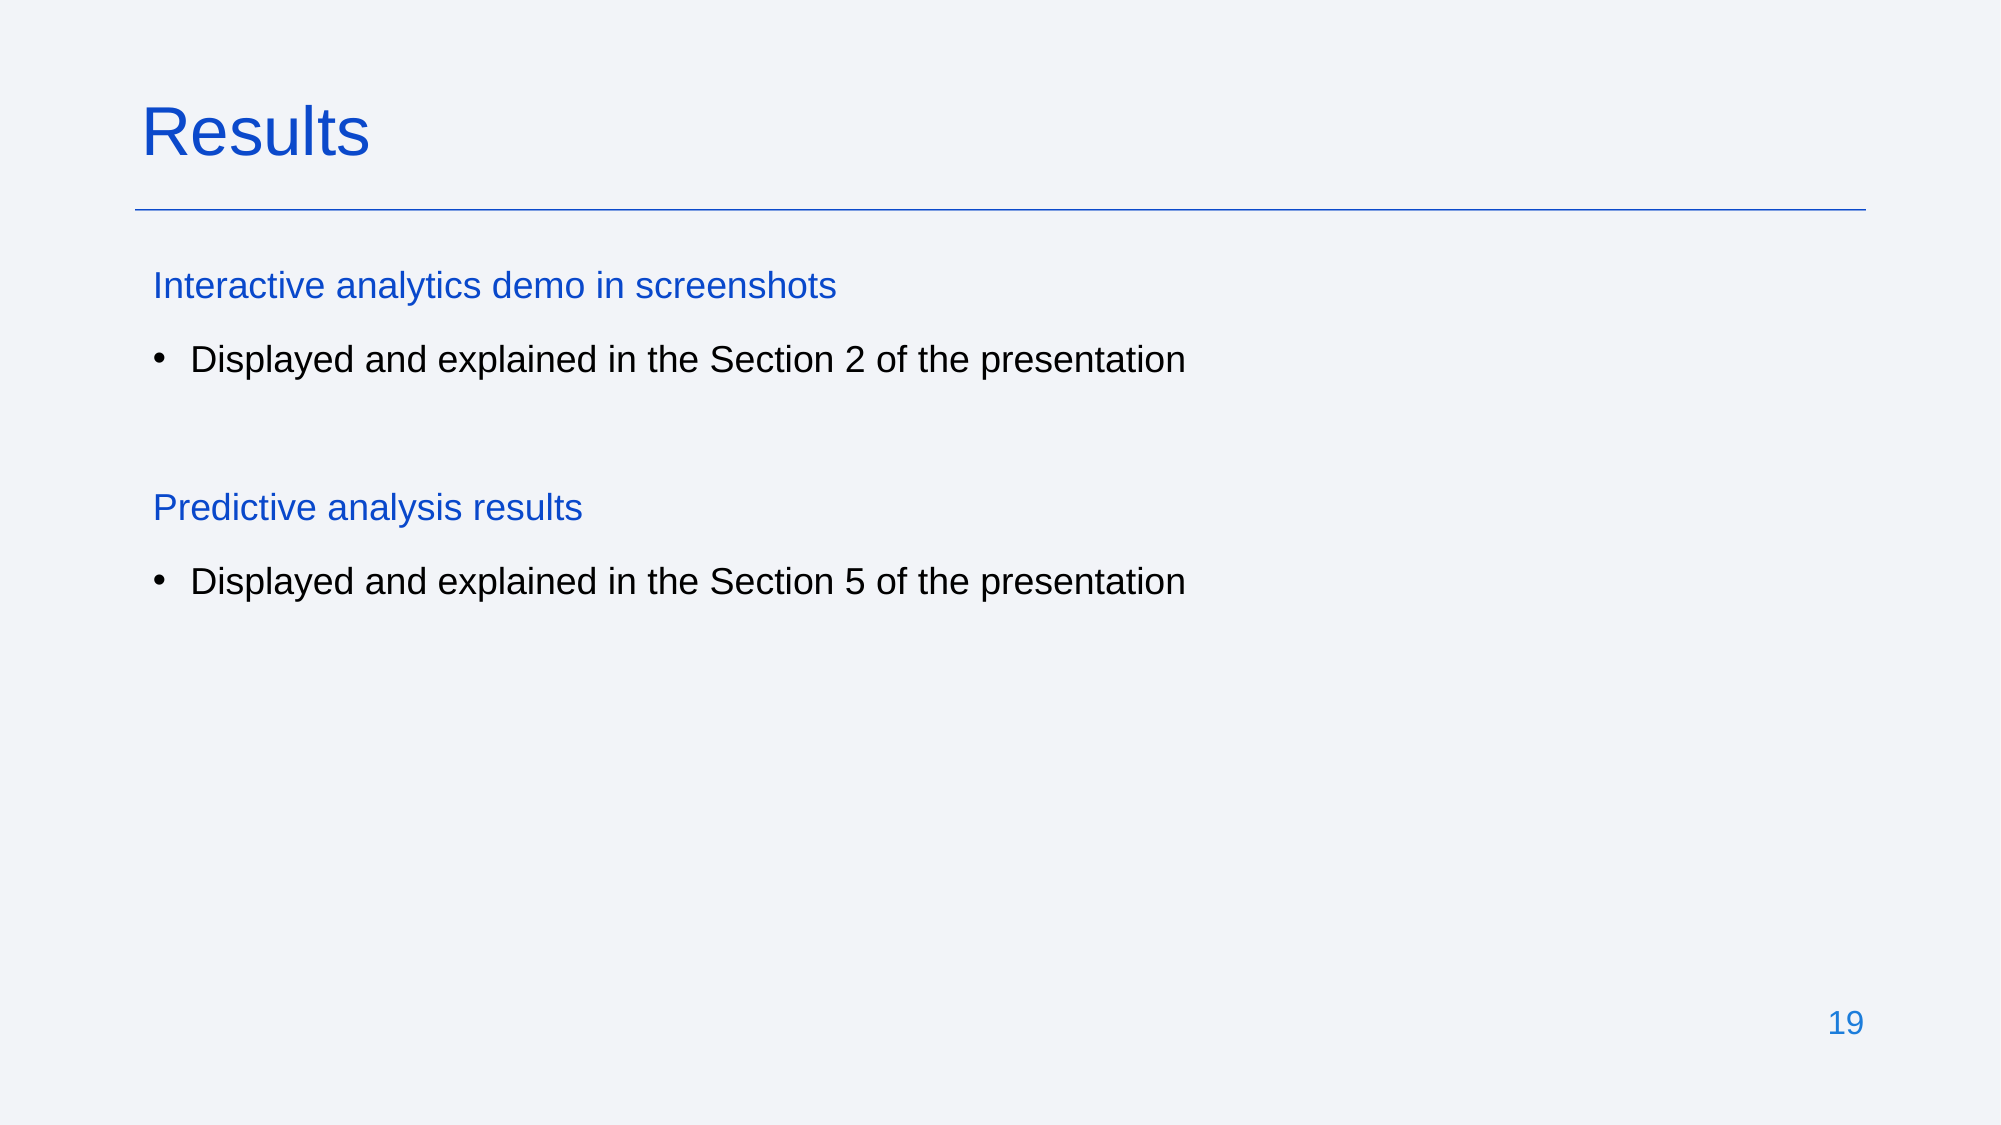

Results
Interactive analytics demo in screenshots
Displayed and explained in the Section 2 of the presentation

Predictive analysis results
Displayed and explained in the Section 5 of the presentation

19